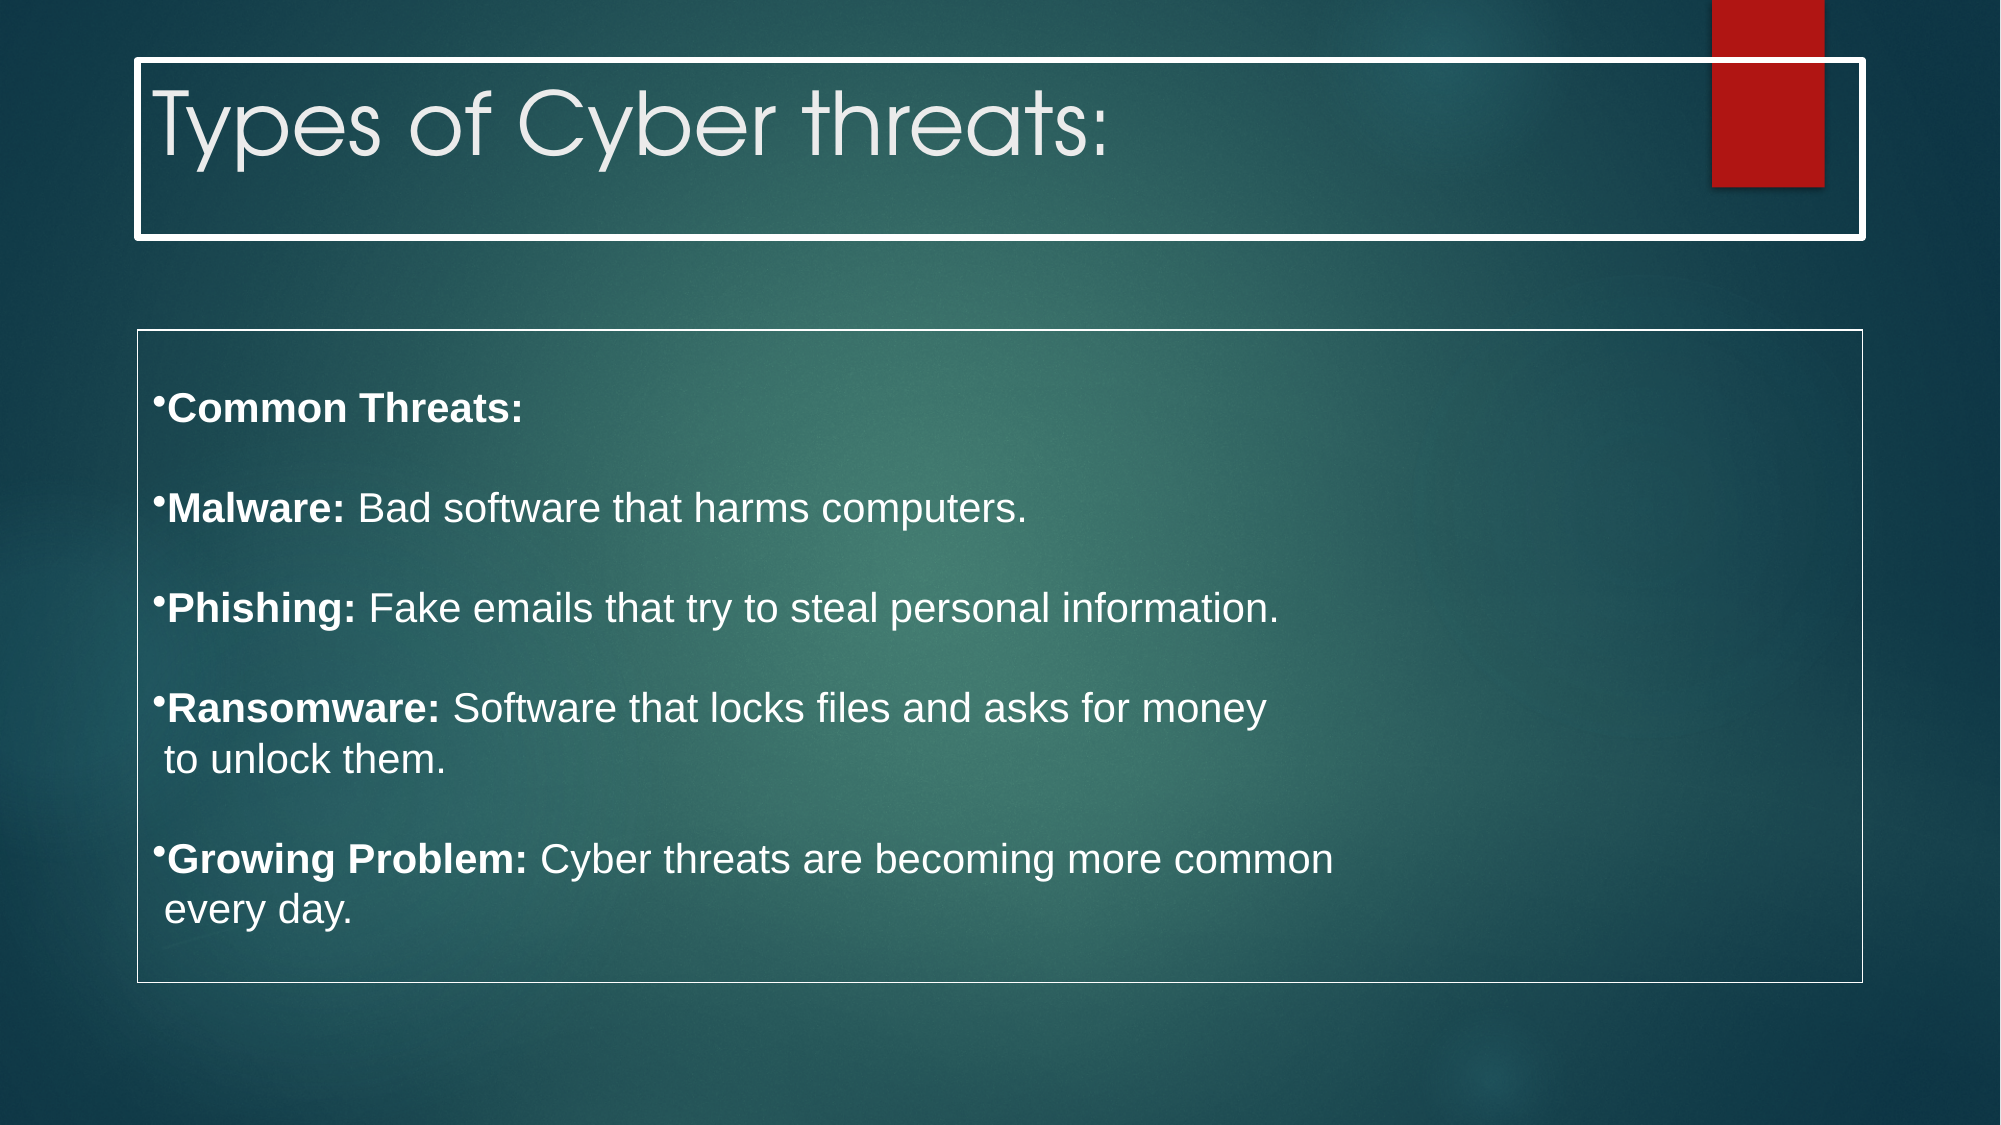

# Types of Cyber threats:
Common Threats:

Malware: Bad software that harms computers.

Phishing: Fake emails that try to steal personal information.

Ransomware: Software that locks files and asks for money
 to unlock them.

Growing Problem: Cyber threats are becoming more common
 every day.